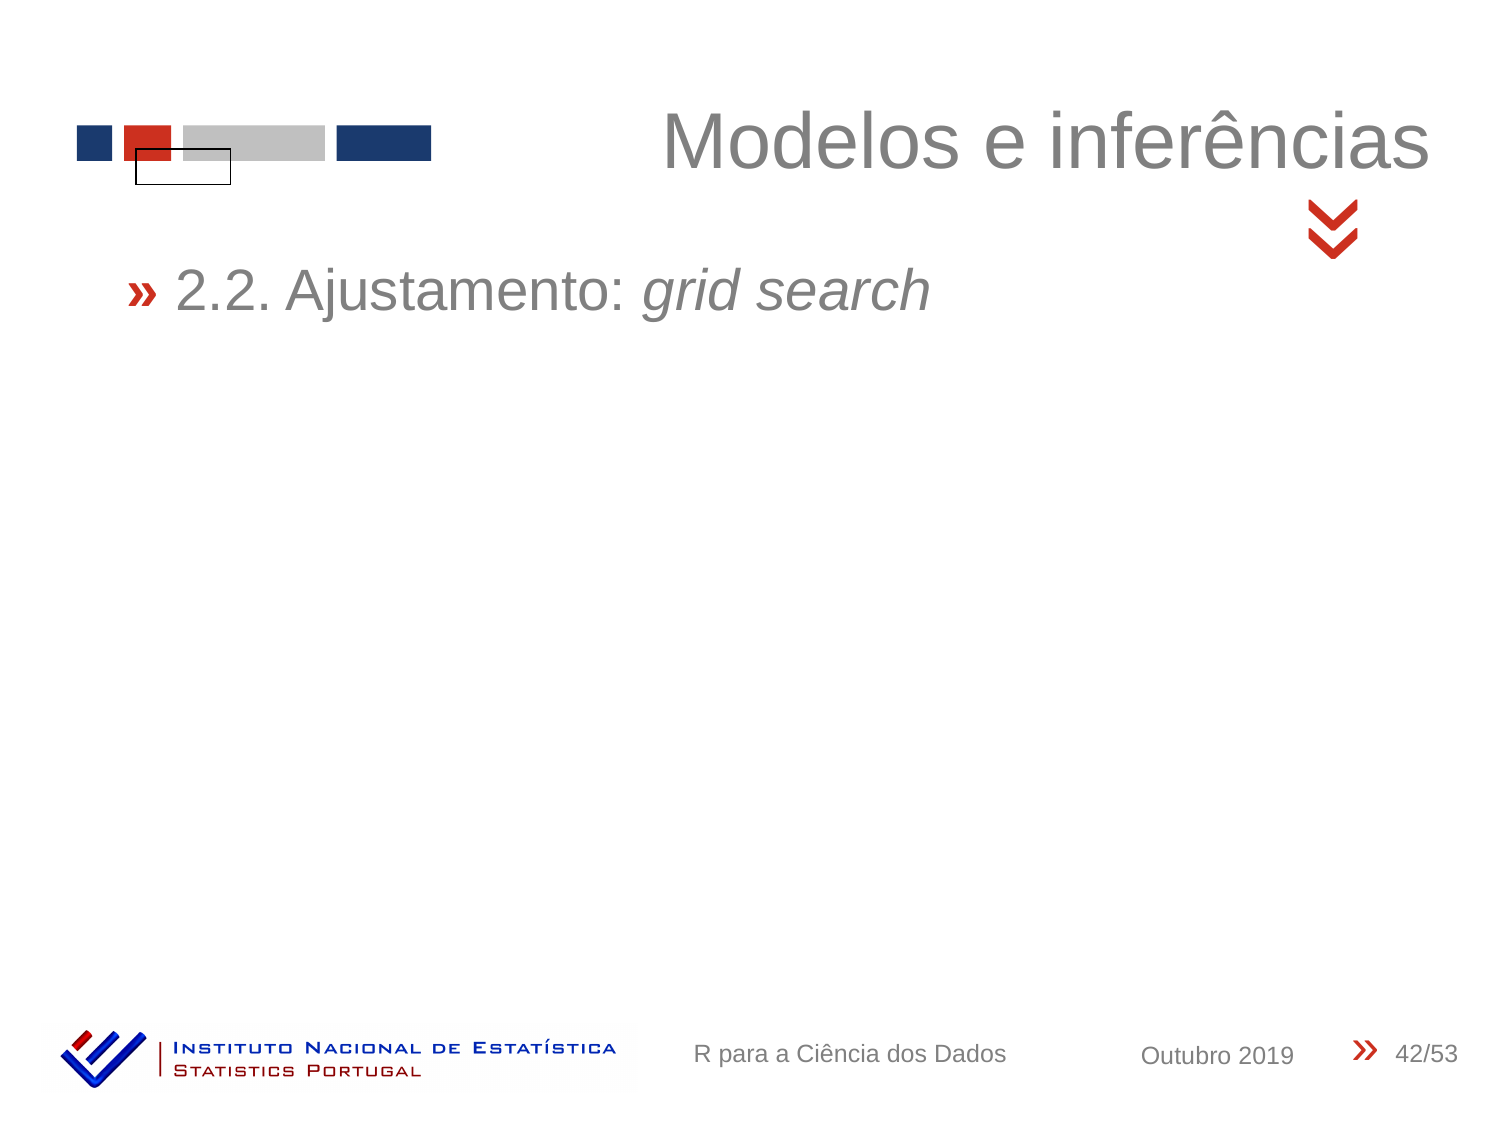

Modelos e inferências
«
» 2.2. Ajustamento: grid search
42